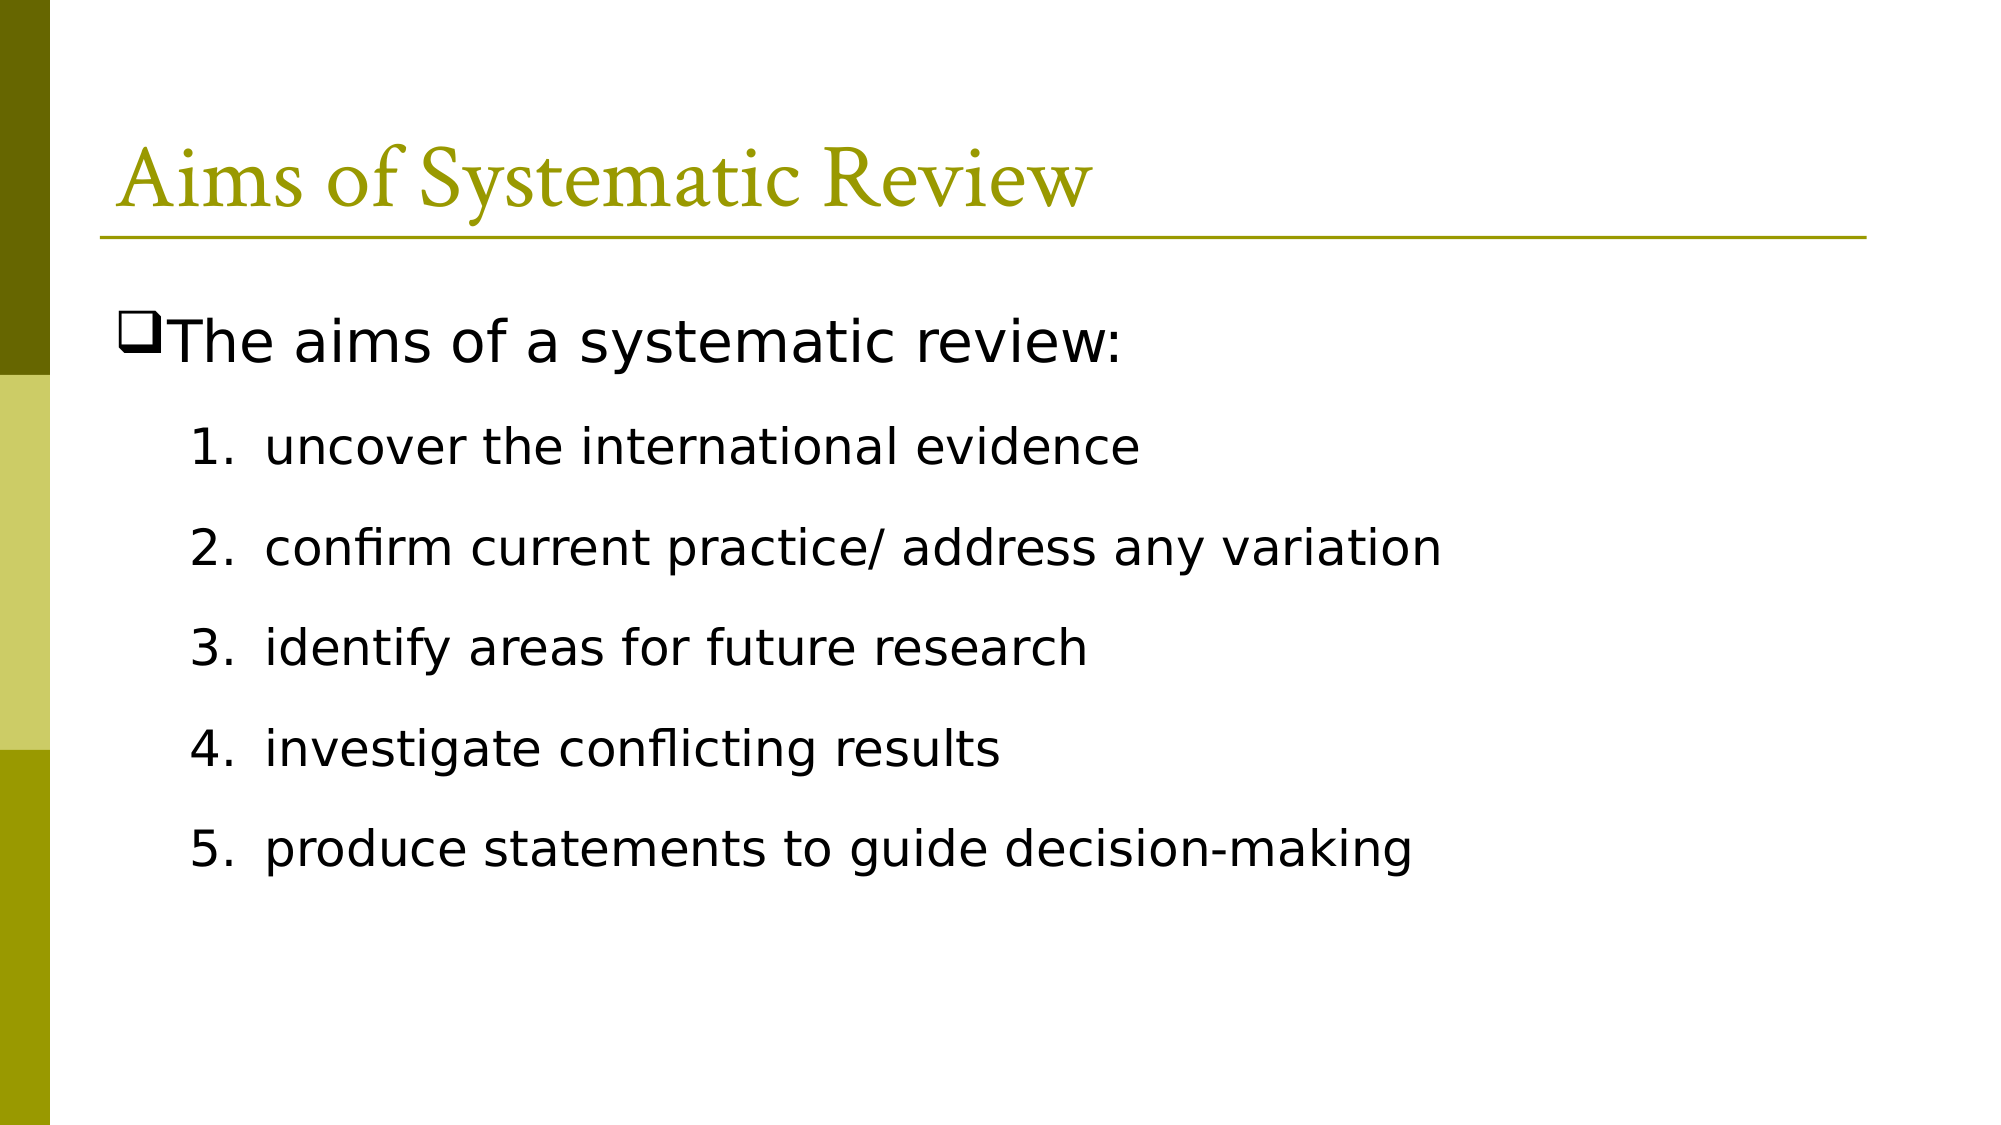

# Aims of Systematic Review
The aims of a systematic review:
uncover the international evidence
confirm current practice/ address any variation
identify areas for future research
investigate conflicting results
produce statements to guide decision-making